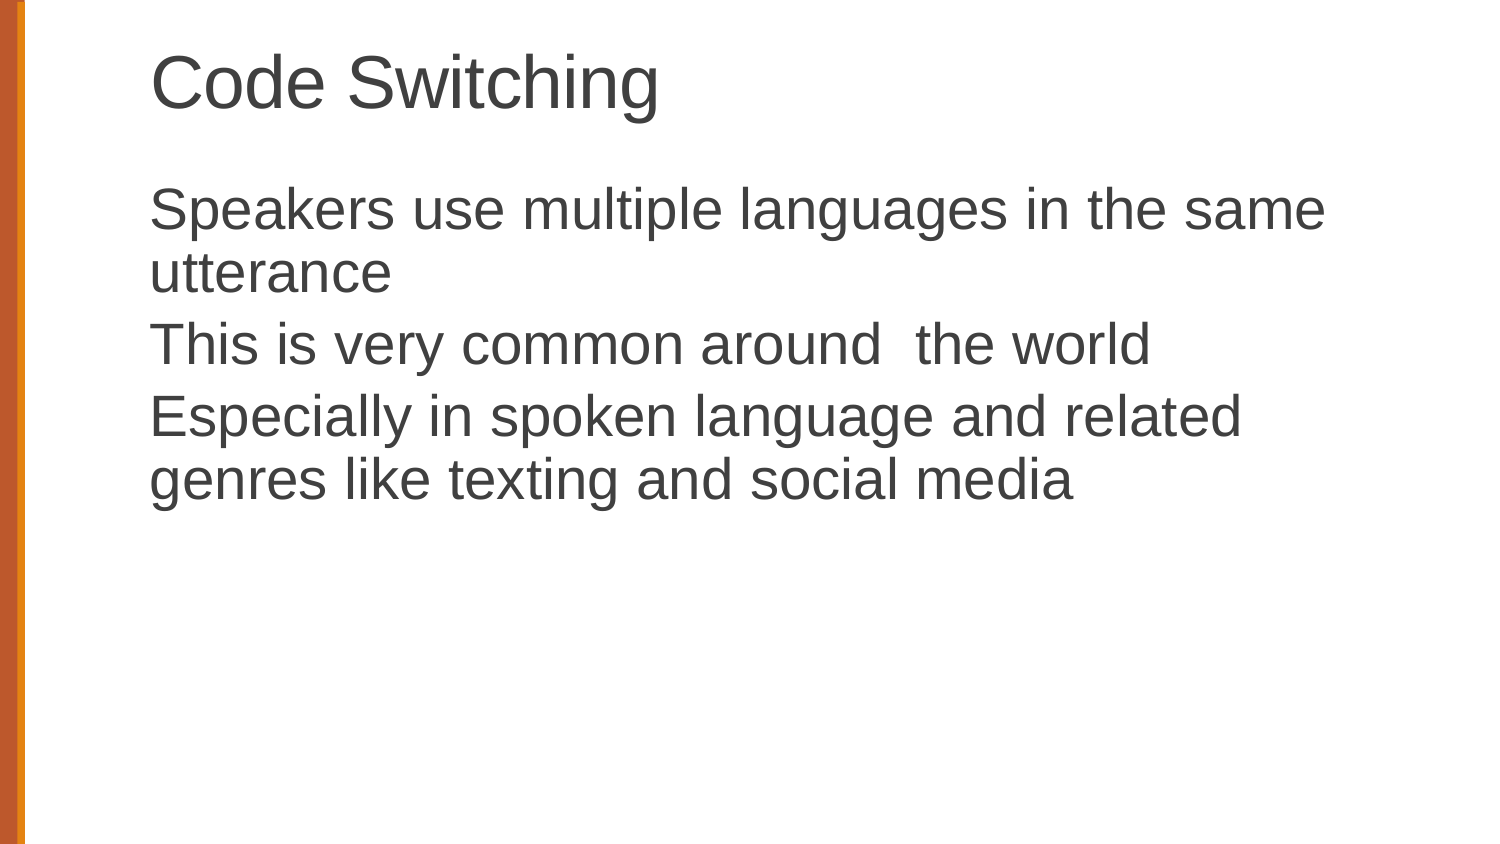

# Code Switching
Speakers use multiple languages in the same utterance
This is very common around  the world
Especially in spoken language and related genres like texting and social media